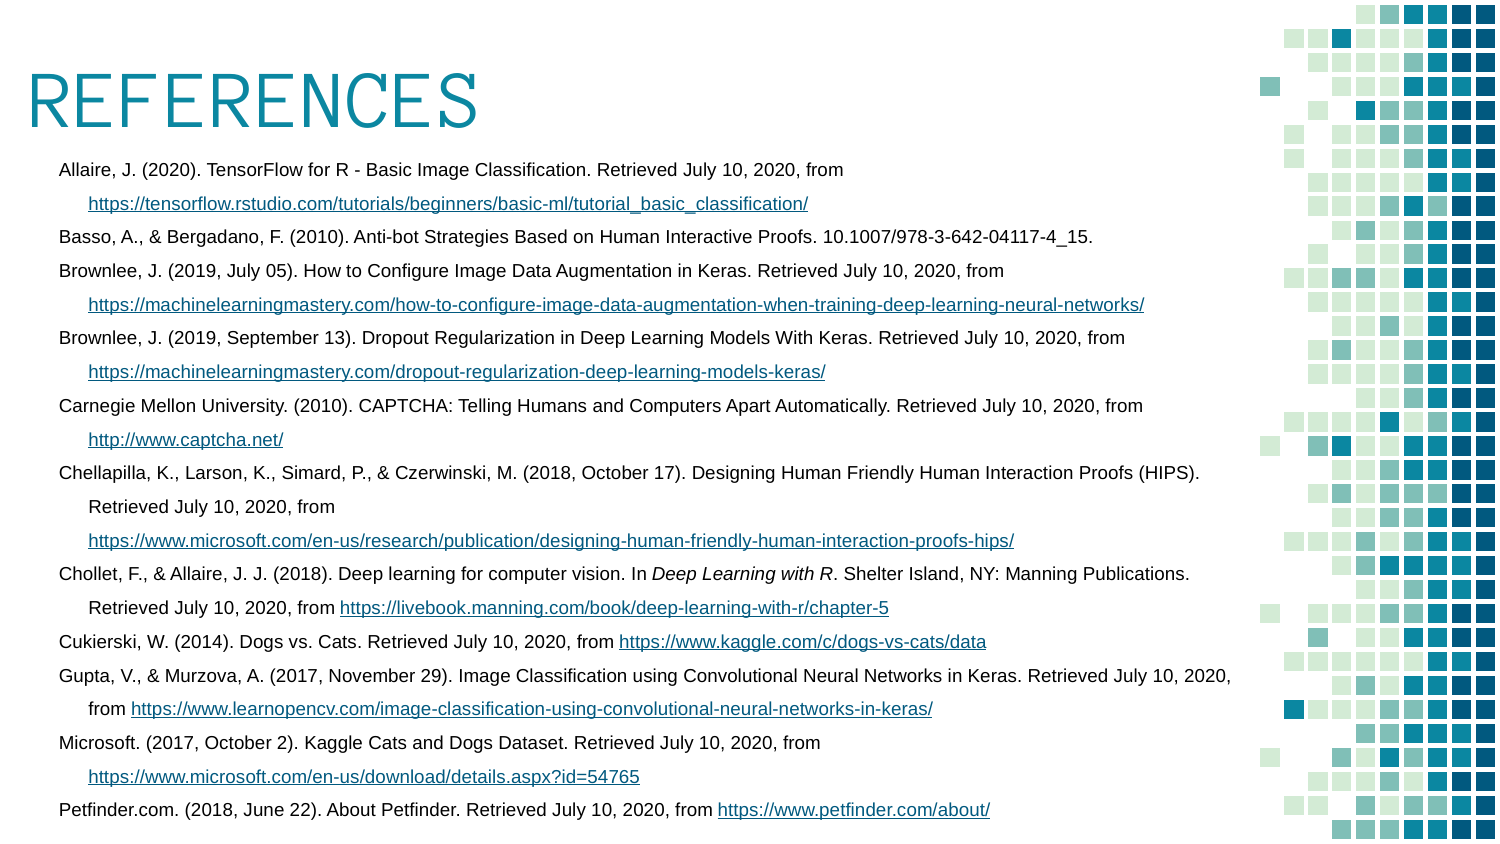

# REFERENCES
Allaire, J. (2020). TensorFlow for R - Basic Image Classification. Retrieved July 10, 2020, from https://tensorflow.rstudio.com/tutorials/beginners/basic-ml/tutorial_basic_classification/
Basso, A., & Bergadano, F. (2010). Anti-bot Strategies Based on Human Interactive Proofs. 10.1007/978-3-642-04117-4_15.
Brownlee, J. (2019, July 05). How to Configure Image Data Augmentation in Keras. Retrieved July 10, 2020, from https://machinelearningmastery.com/how-to-configure-image-data-augmentation-when-training-deep-learning-neural-networks/
Brownlee, J. (2019, September 13). Dropout Regularization in Deep Learning Models With Keras. Retrieved July 10, 2020, from https://machinelearningmastery.com/dropout-regularization-deep-learning-models-keras/
Carnegie Mellon University. (2010). CAPTCHA: Telling Humans and Computers Apart Automatically. Retrieved July 10, 2020, from http://www.captcha.net/
Chellapilla, K., Larson, K., Simard, P., & Czerwinski, M. (2018, October 17). Designing Human Friendly Human Interaction Proofs (HIPS). Retrieved July 10, 2020, from https://www.microsoft.com/en-us/research/publication/designing-human-friendly-human-interaction-proofs-hips/
Chollet, F., & Allaire, J. J. (2018). Deep learning for computer vision. In Deep Learning with R. Shelter Island, NY: Manning Publications. Retrieved July 10, 2020, from https://livebook.manning.com/book/deep-learning-with-r/chapter-5
Cukierski, W. (2014). Dogs vs. Cats. Retrieved July 10, 2020, from https://www.kaggle.com/c/dogs-vs-cats/data
Gupta, V., & Murzova, A. (2017, November 29). Image Classification using Convolutional Neural Networks in Keras. Retrieved July 10, 2020, from https://www.learnopencv.com/image-classification-using-convolutional-neural-networks-in-keras/
Microsoft. (2017, October 2). Kaggle Cats and Dogs Dataset. Retrieved July 10, 2020, from https://www.microsoft.com/en-us/download/details.aspx?id=54765
Petfinder.com. (2018, June 22). About Petfinder. Retrieved July 10, 2020, from https://www.petfinder.com/about/